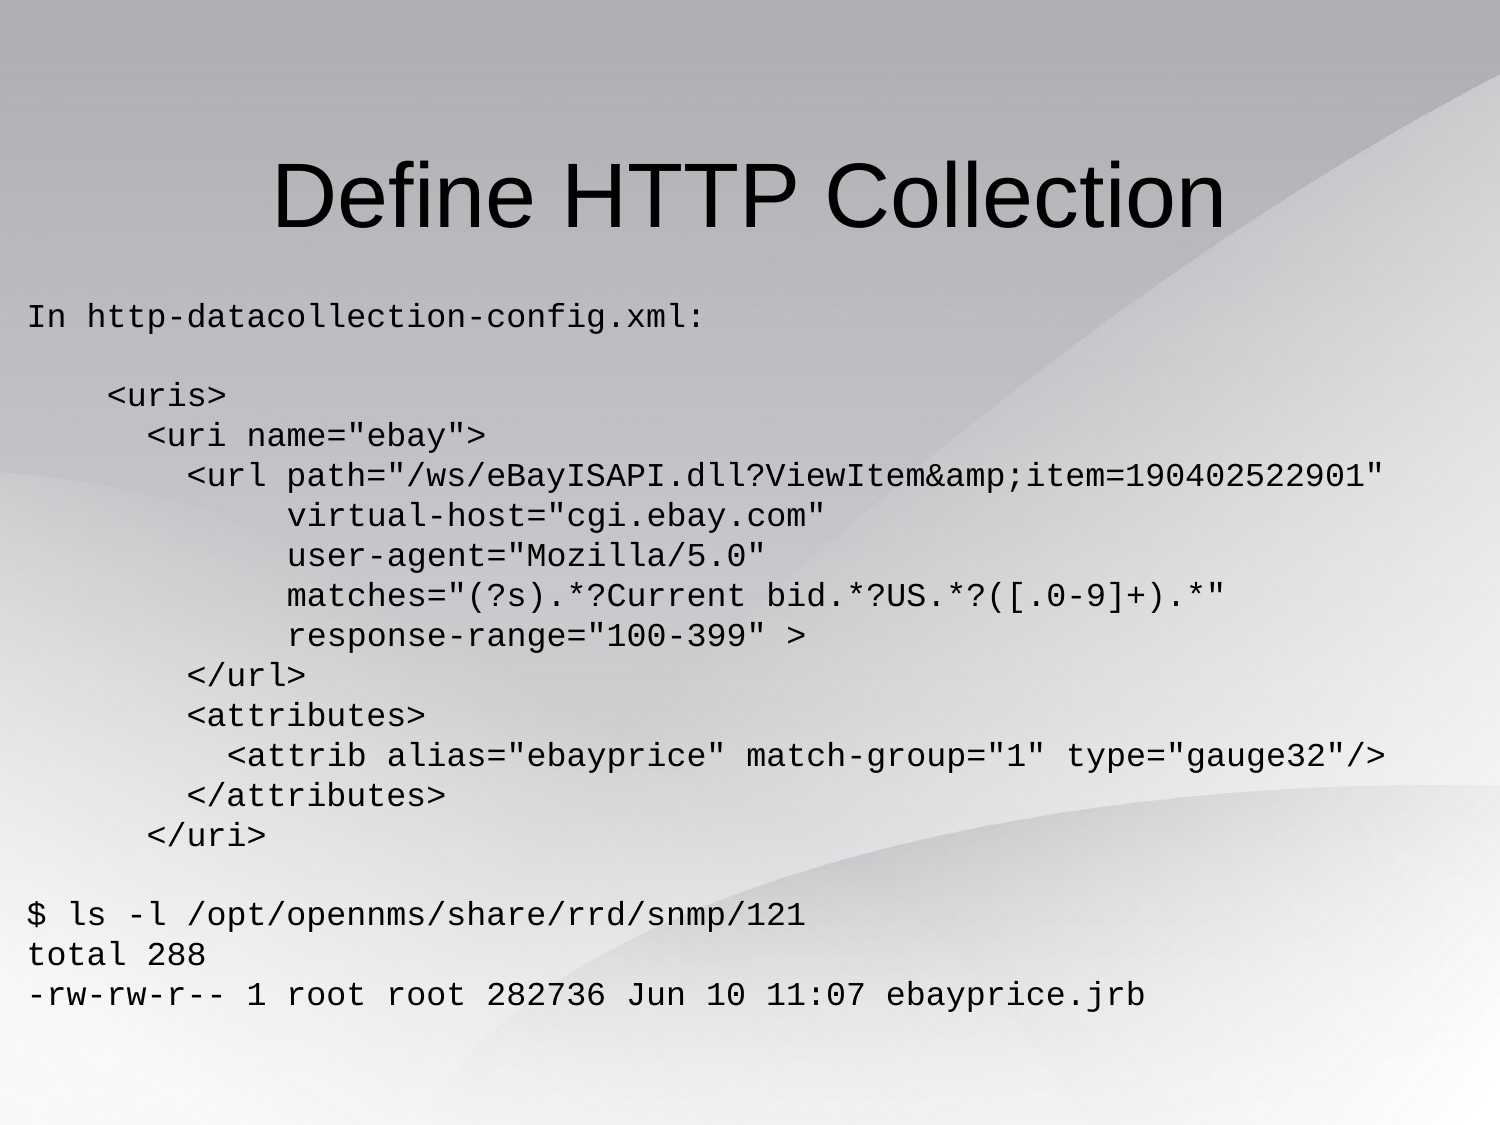

Define HTTP Collection
In http-datacollection-config.xml:

    <uris>
      <uri name="ebay">
        <url path="/ws/eBayISAPI.dll?ViewItem&amp;item=190402522901"
             virtual-host="cgi.ebay.com"
             user-agent="Mozilla/5.0"
             matches="(?s).*?Current bid.*?US.*?([.0-9]+).*"
             response-range="100-399" >
        </url>
        <attributes>
          <attrib alias="ebayprice" match-group="1" type="gauge32"/>
        </attributes>
      </uri>

$ ls -l /opt/opennms/share/rrd/snmp/121
total 288
-rw-rw-r-- 1 root root 282736 Jun 10 11:07 ebayprice.jrb